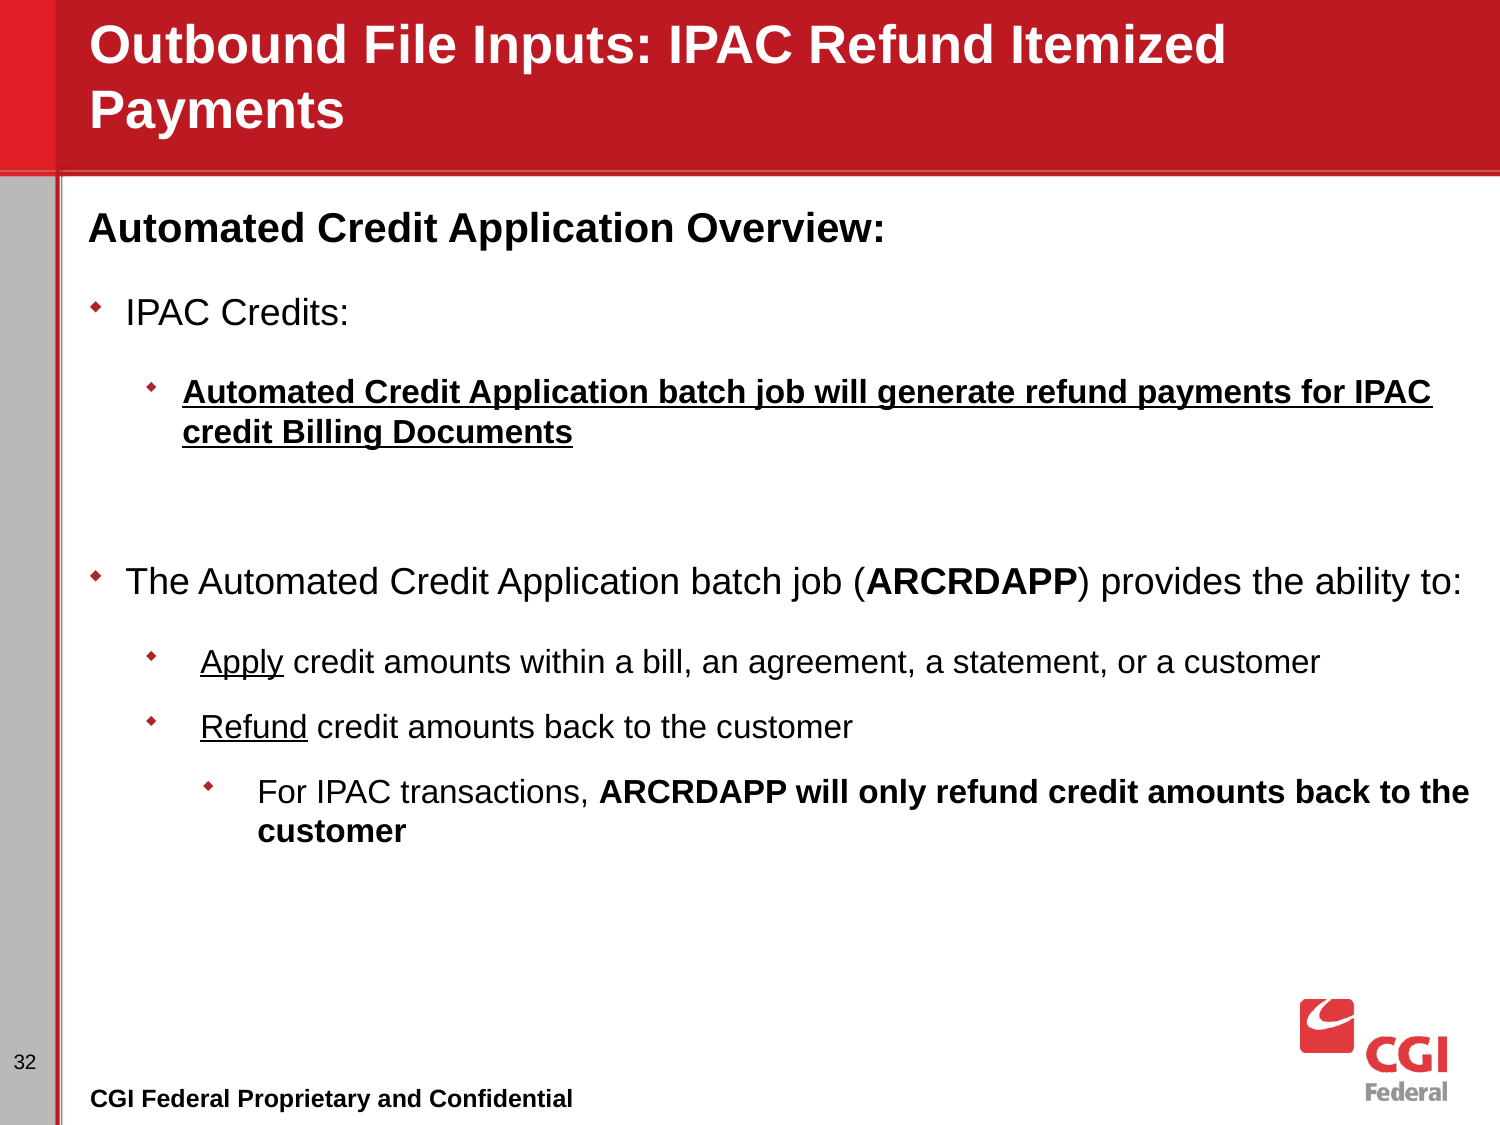

# Outbound File Inputs: IPAC Refund Itemized Payments
Automated Credit Application Overview:
IPAC Credits:
Automated Credit Application batch job will generate refund payments for IPAC credit Billing Documents

The Automated Credit Application batch job (ARCRDAPP) provides the ability to:
Apply credit amounts within a bill, an agreement, a statement, or a customer
Refund credit amounts back to the customer
For IPAC transactions, ARCRDAPP will only refund credit amounts back to the customer

32
CGI Federal Proprietary and Confidential